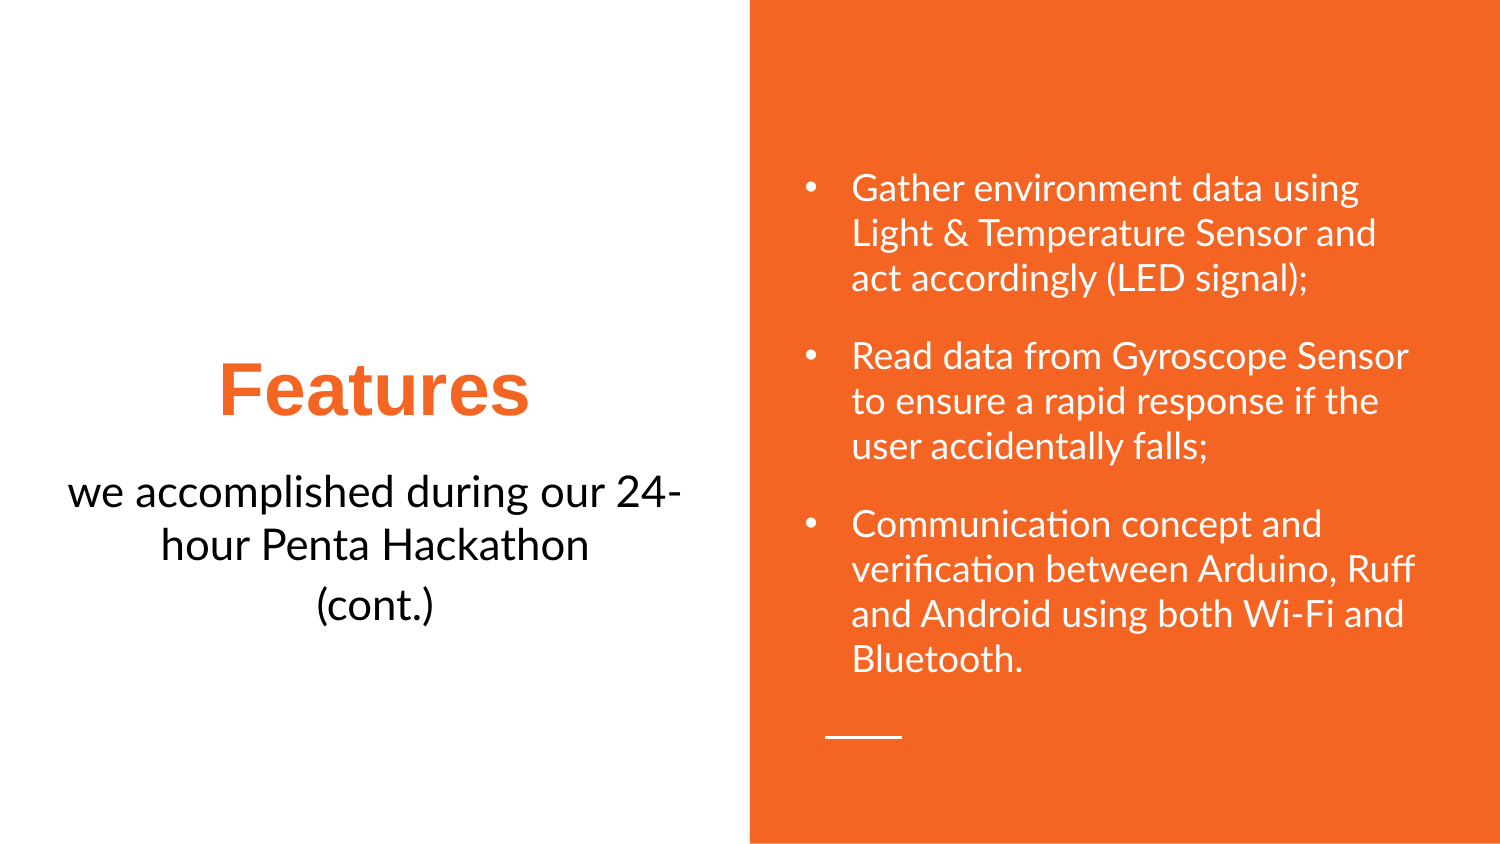

Gather environment data using Light & Temperature Sensor and act accordingly (LED signal);
Read data from Gyroscope Sensor to ensure a rapid response if the user accidentally falls;
Communication concept and verification between Arduino, Ruff and Android using both Wi-Fi and Bluetooth.
# Features
we accomplished during our 24-hour Penta Hackathon
(cont.)